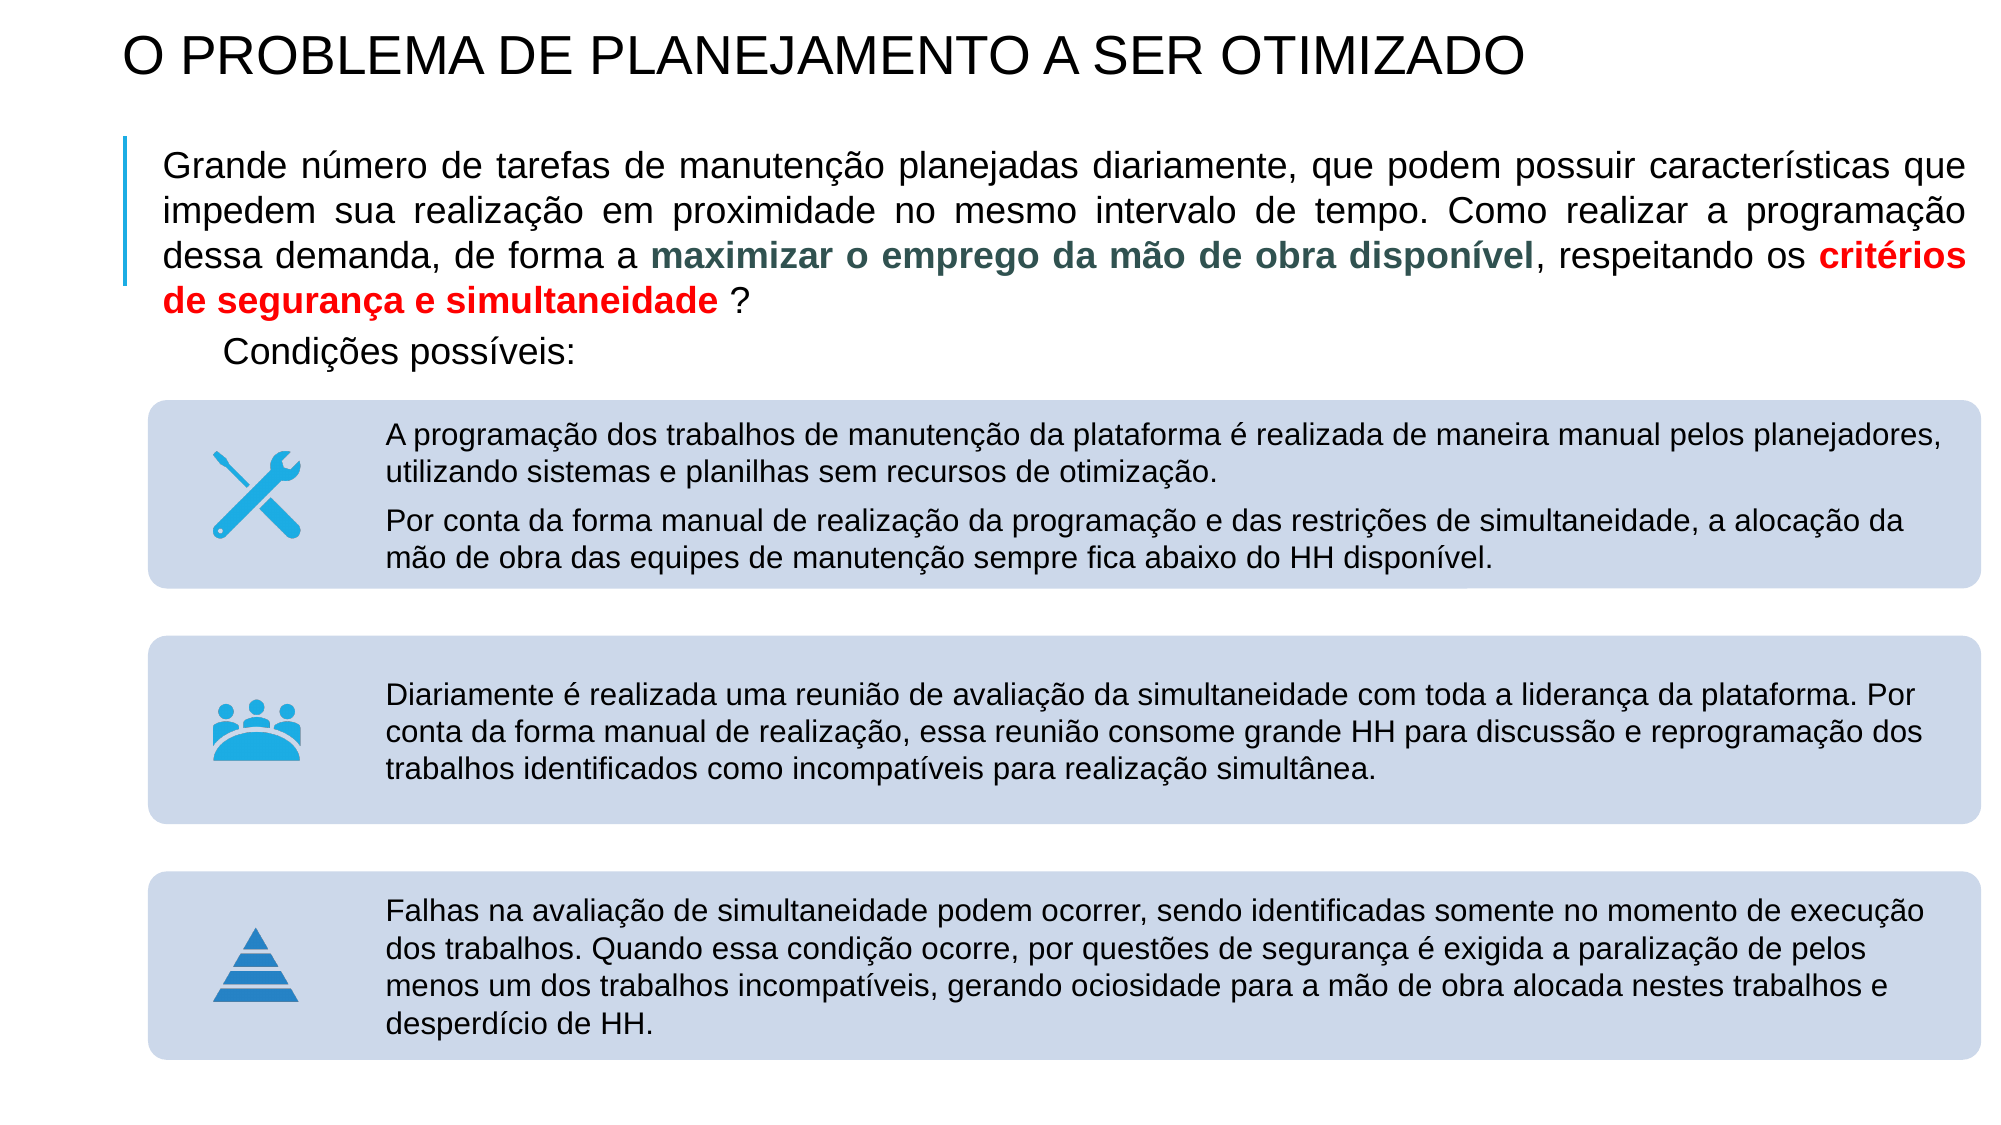

O PROBLEMA DE PLANEJAMENTO A SER OTIMIZADO
Grande número de tarefas de manutenção planejadas diariamente, que podem possuir características que impedem sua realização em proximidade no mesmo intervalo de tempo. Como realizar a programação dessa demanda, de forma a maximizar o emprego da mão de obra disponível, respeitando os critérios de segurança e simultaneidade ?
Condições possíveis:
A programação dos trabalhos de manutenção da plataforma é realizada de maneira manual pelos planejadores, utilizando sistemas e planilhas sem recursos de otimização.
Por conta da forma manual de realização da programação e das restrições de simultaneidade, a alocação da mão de obra das equipes de manutenção sempre fica abaixo do HH disponível.
Diariamente é realizada uma reunião de avaliação da simultaneidade com toda a liderança da plataforma. Por conta da forma manual de realização, essa reunião consome grande HH para discussão e reprogramação dos trabalhos identificados como incompatíveis para realização simultânea.
Falhas na avaliação de simultaneidade podem ocorrer, sendo identificadas somente no momento de execução dos trabalhos. Quando essa condição ocorre, por questões de segurança é exigida a paralização de pelos menos um dos trabalhos incompatíveis, gerando ociosidade para a mão de obra alocada nestes trabalhos e desperdício de HH.